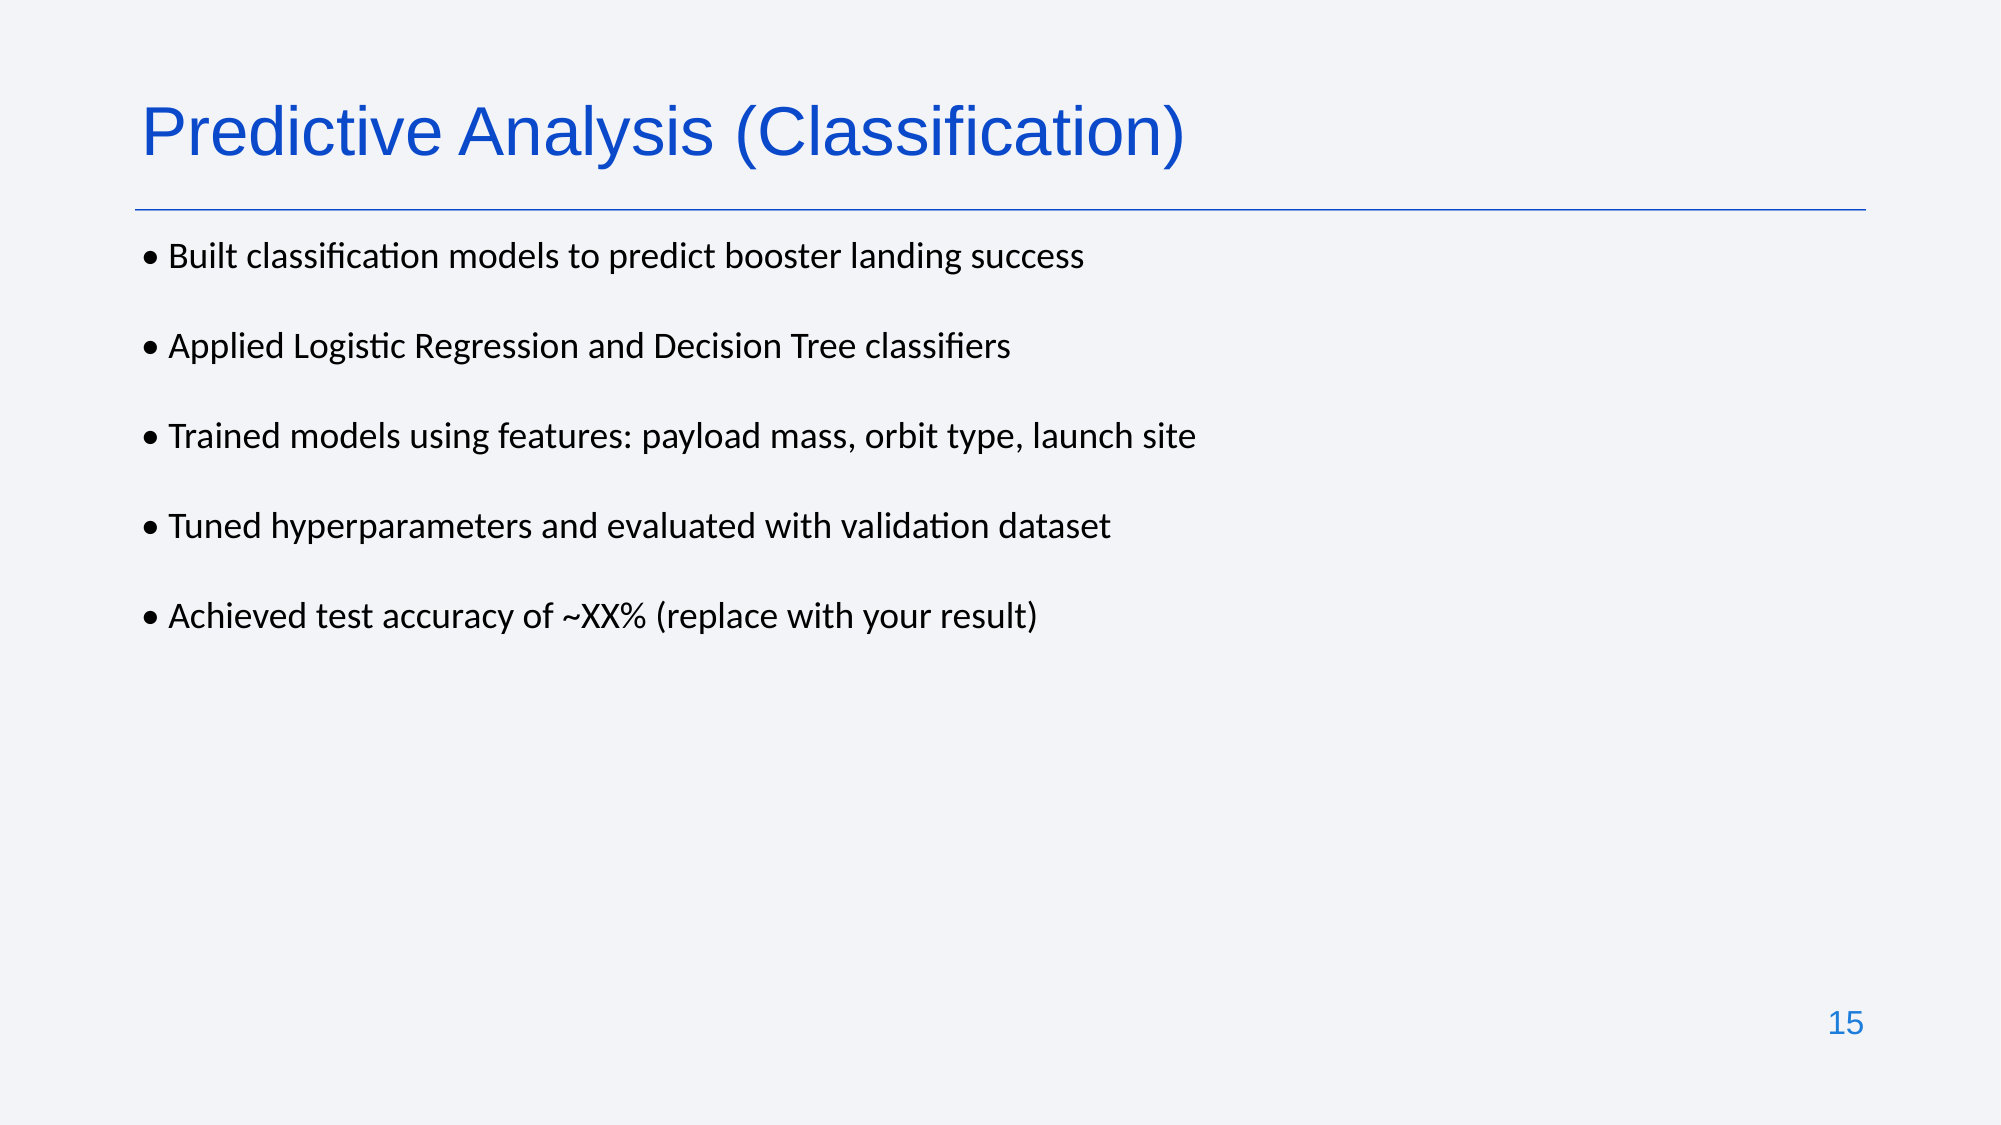

Predictive Analysis (Classification)
• Built classification models to predict booster landing success

• Applied Logistic Regression and Decision Tree classifiers

• Trained models using features: payload mass, orbit type, launch site

• Tuned hyperparameters and evaluated with validation dataset

• Achieved test accuracy of ~XX% (replace with your result)
15